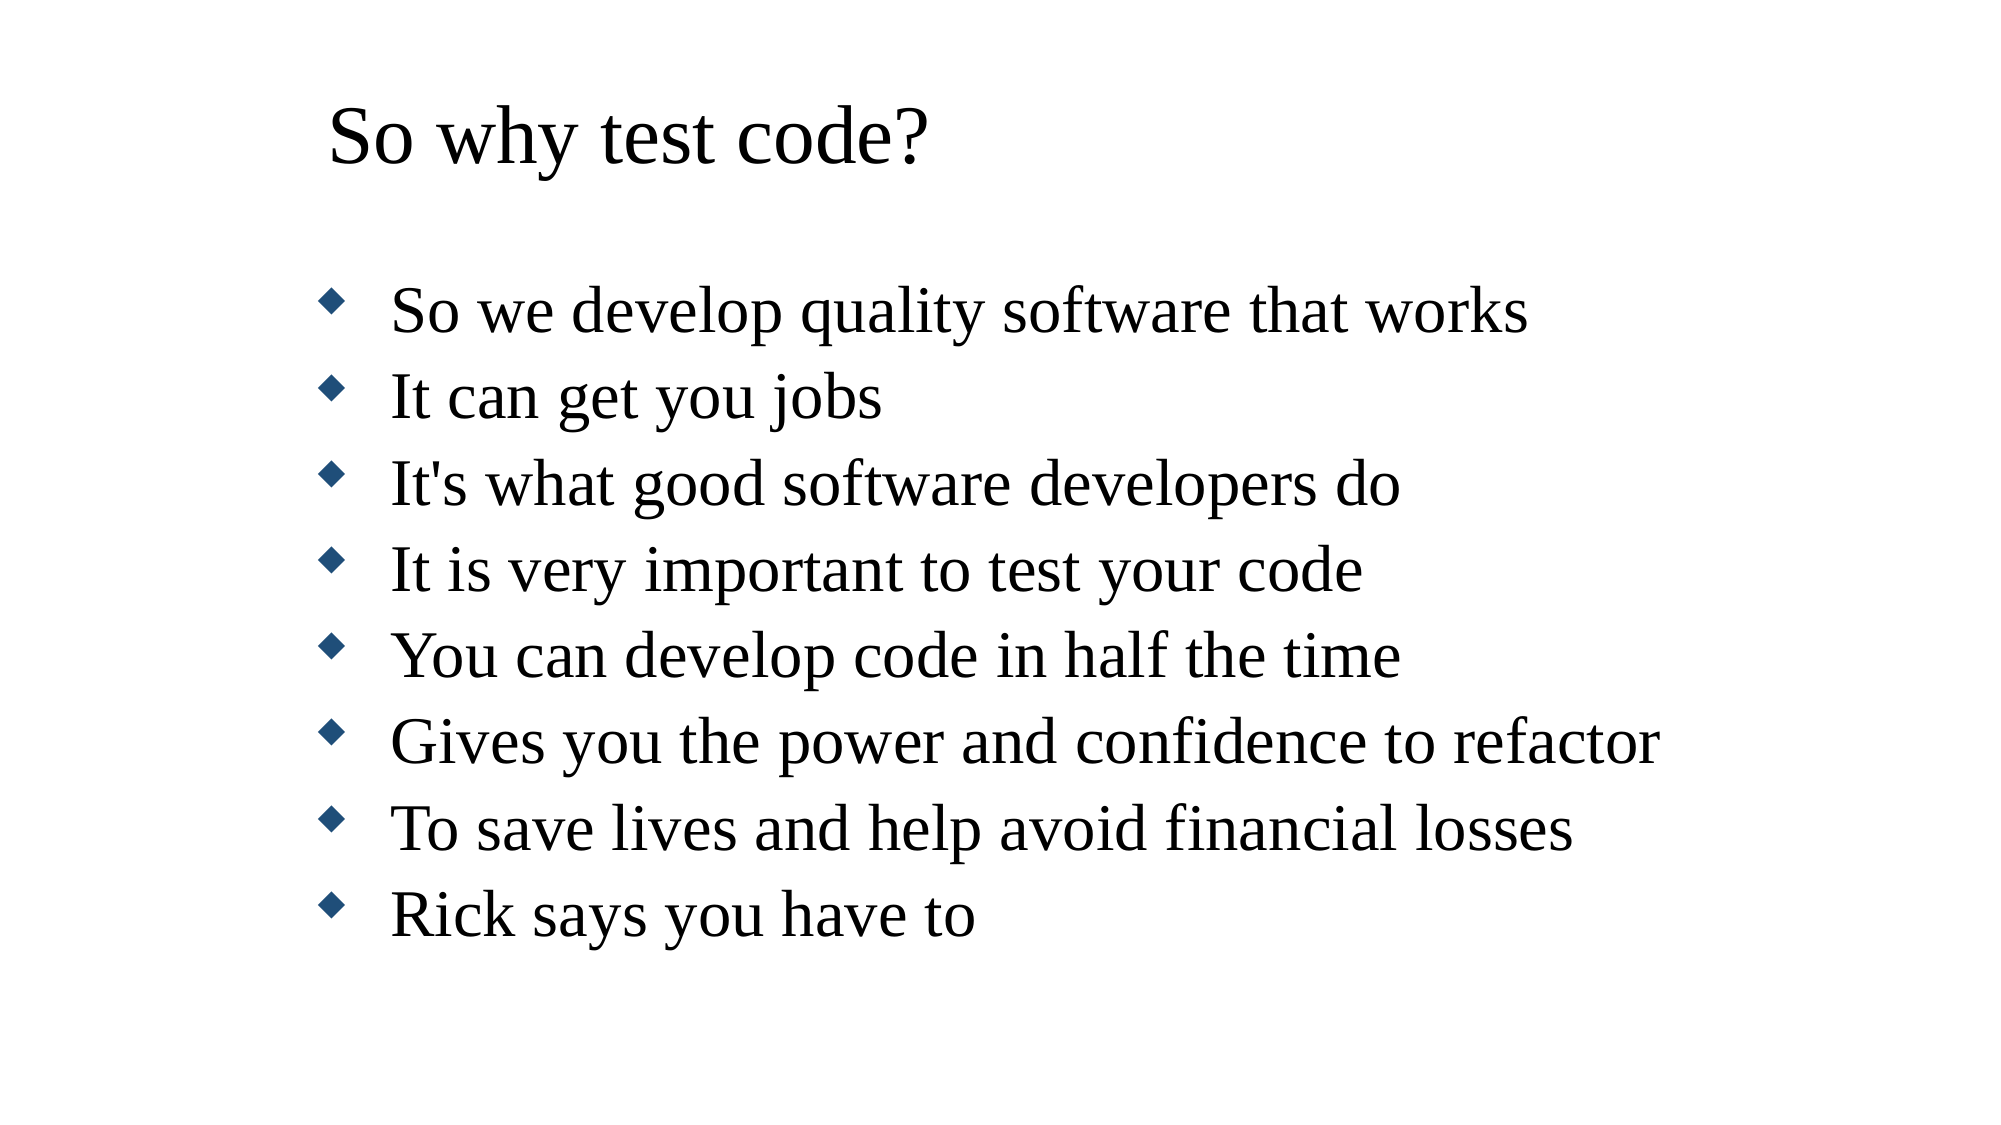

So why test code?
So we develop quality software that works
It can get you jobs
It's what good software developers do
It is very important to test your code
You can develop code in half the time
Gives you the power and confidence to refactor
To save lives and help avoid financial losses
Rick says you have to